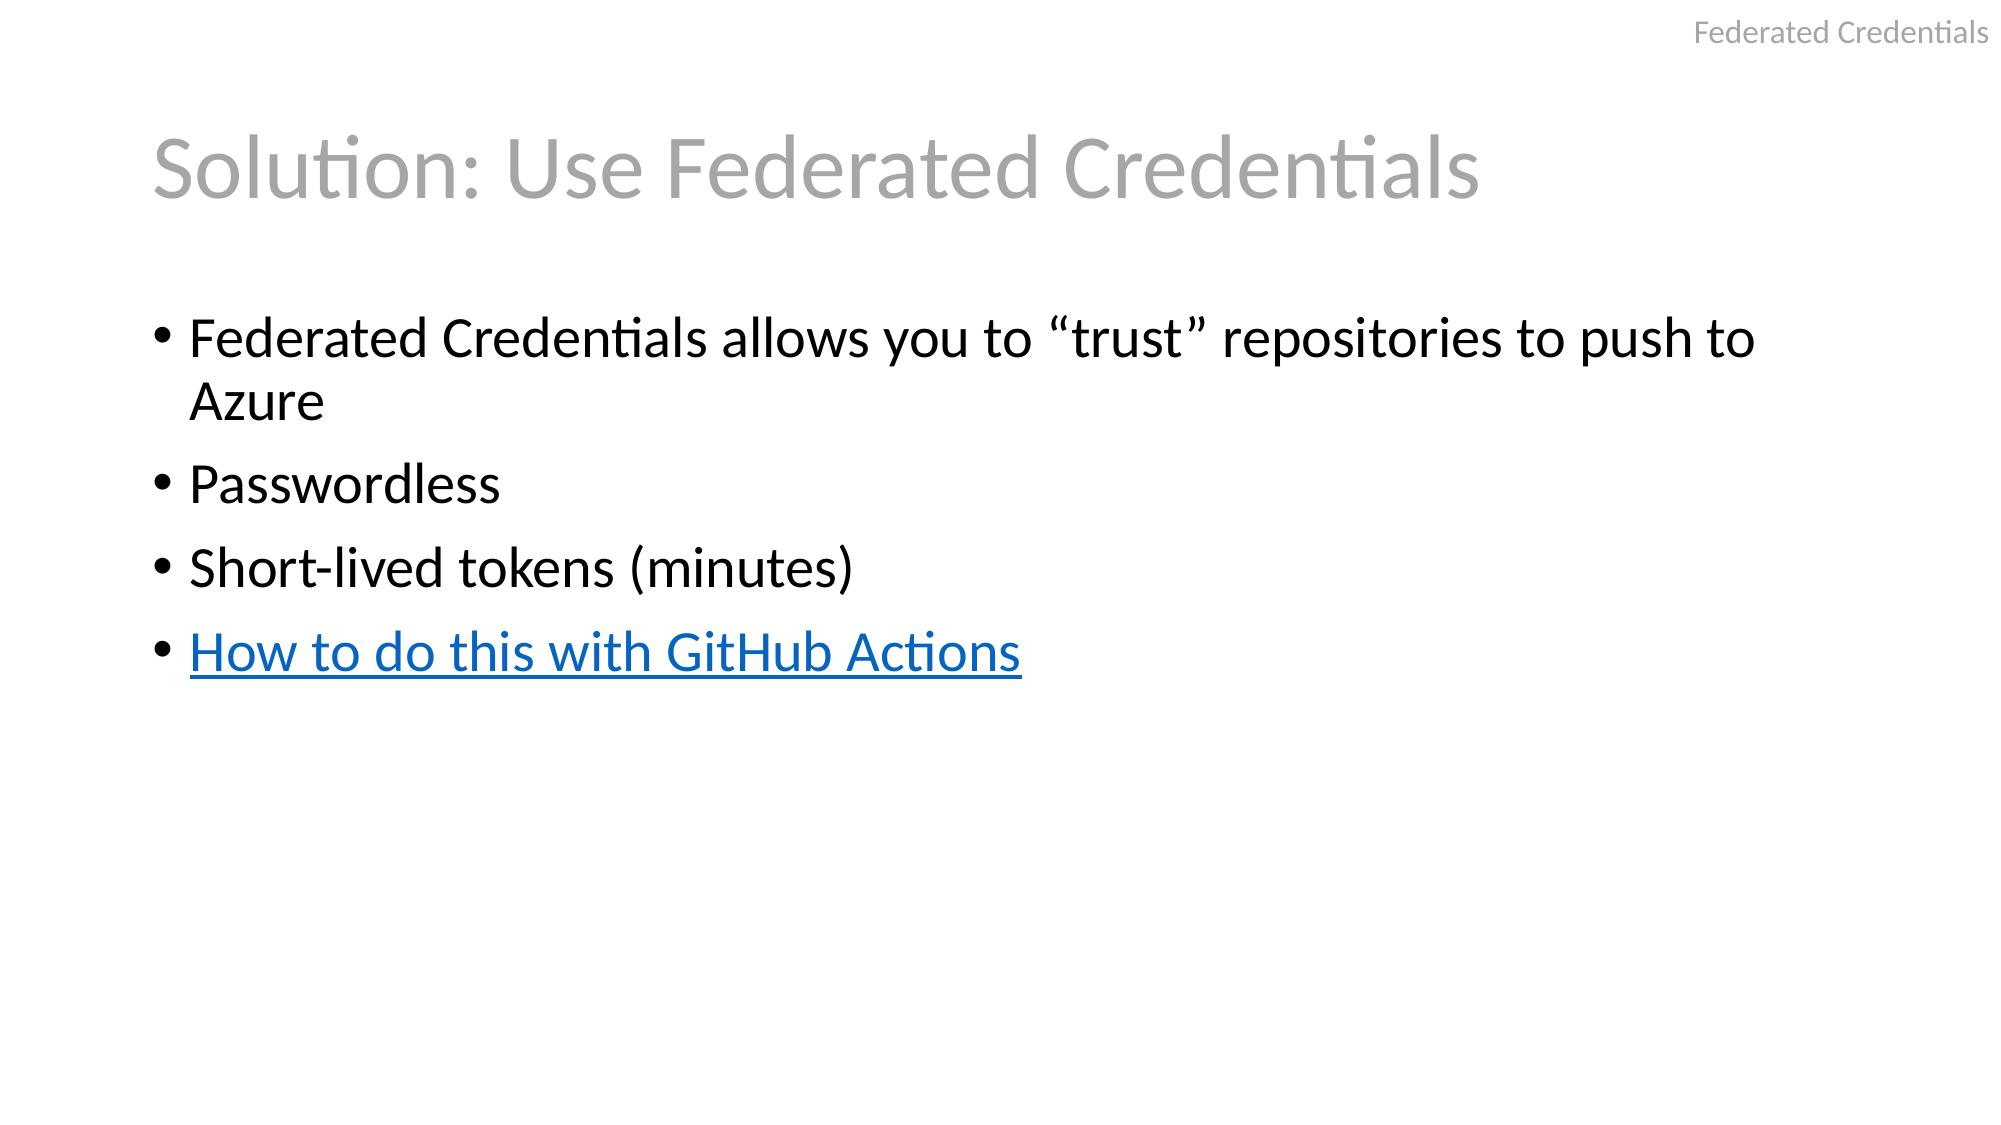

Federated Credentials
# Solution: Use Federated Credentials
Federated Credentials allows you to “trust” repositories to push to Azure
Passwordless
Short-lived tokens (minutes)
How to do this with GitHub Actions